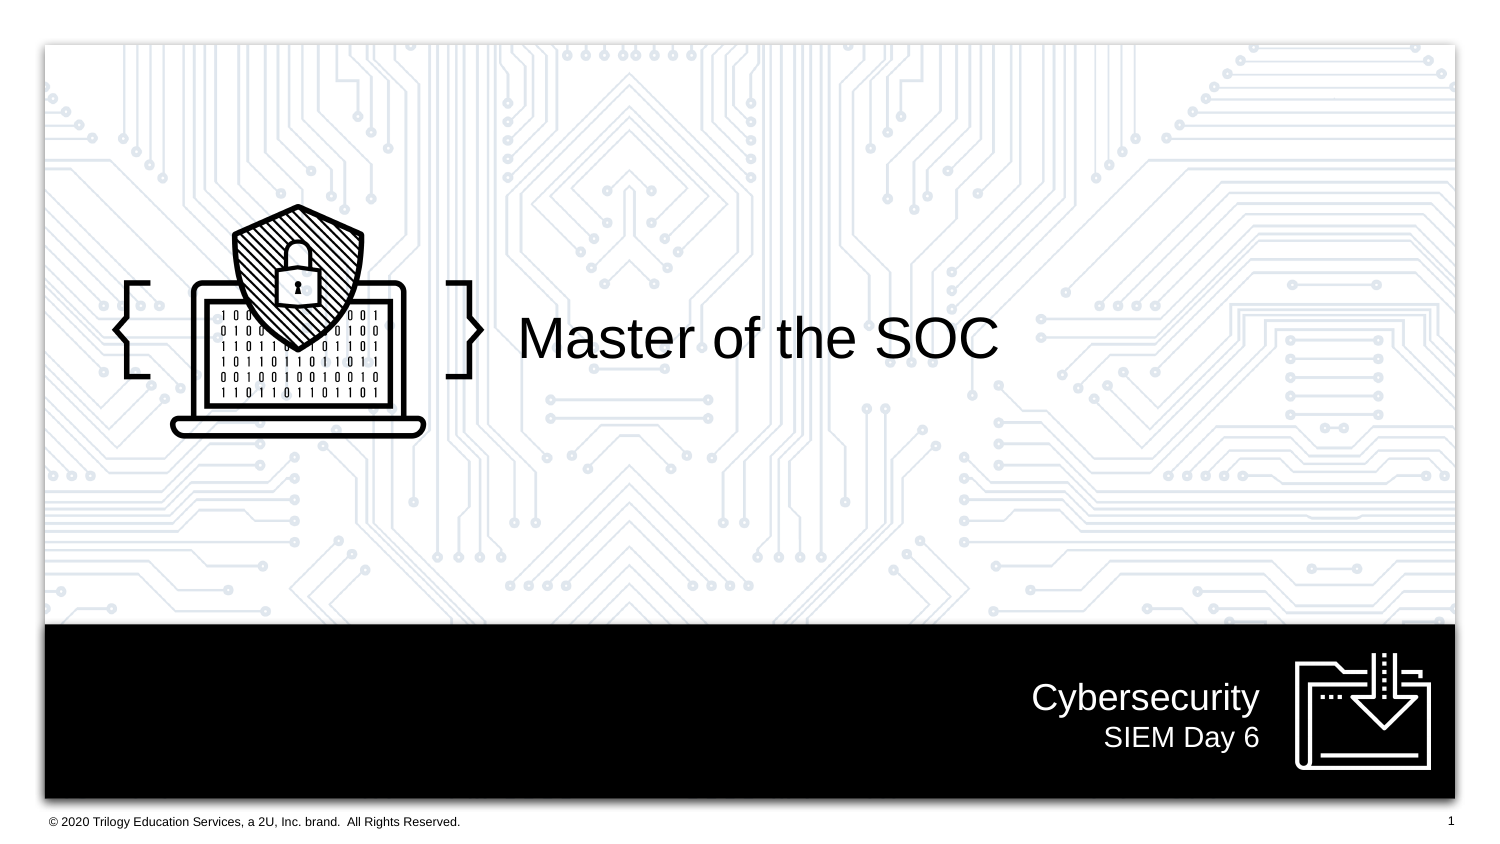

Master of the SOC
# SIEM Day 6
1